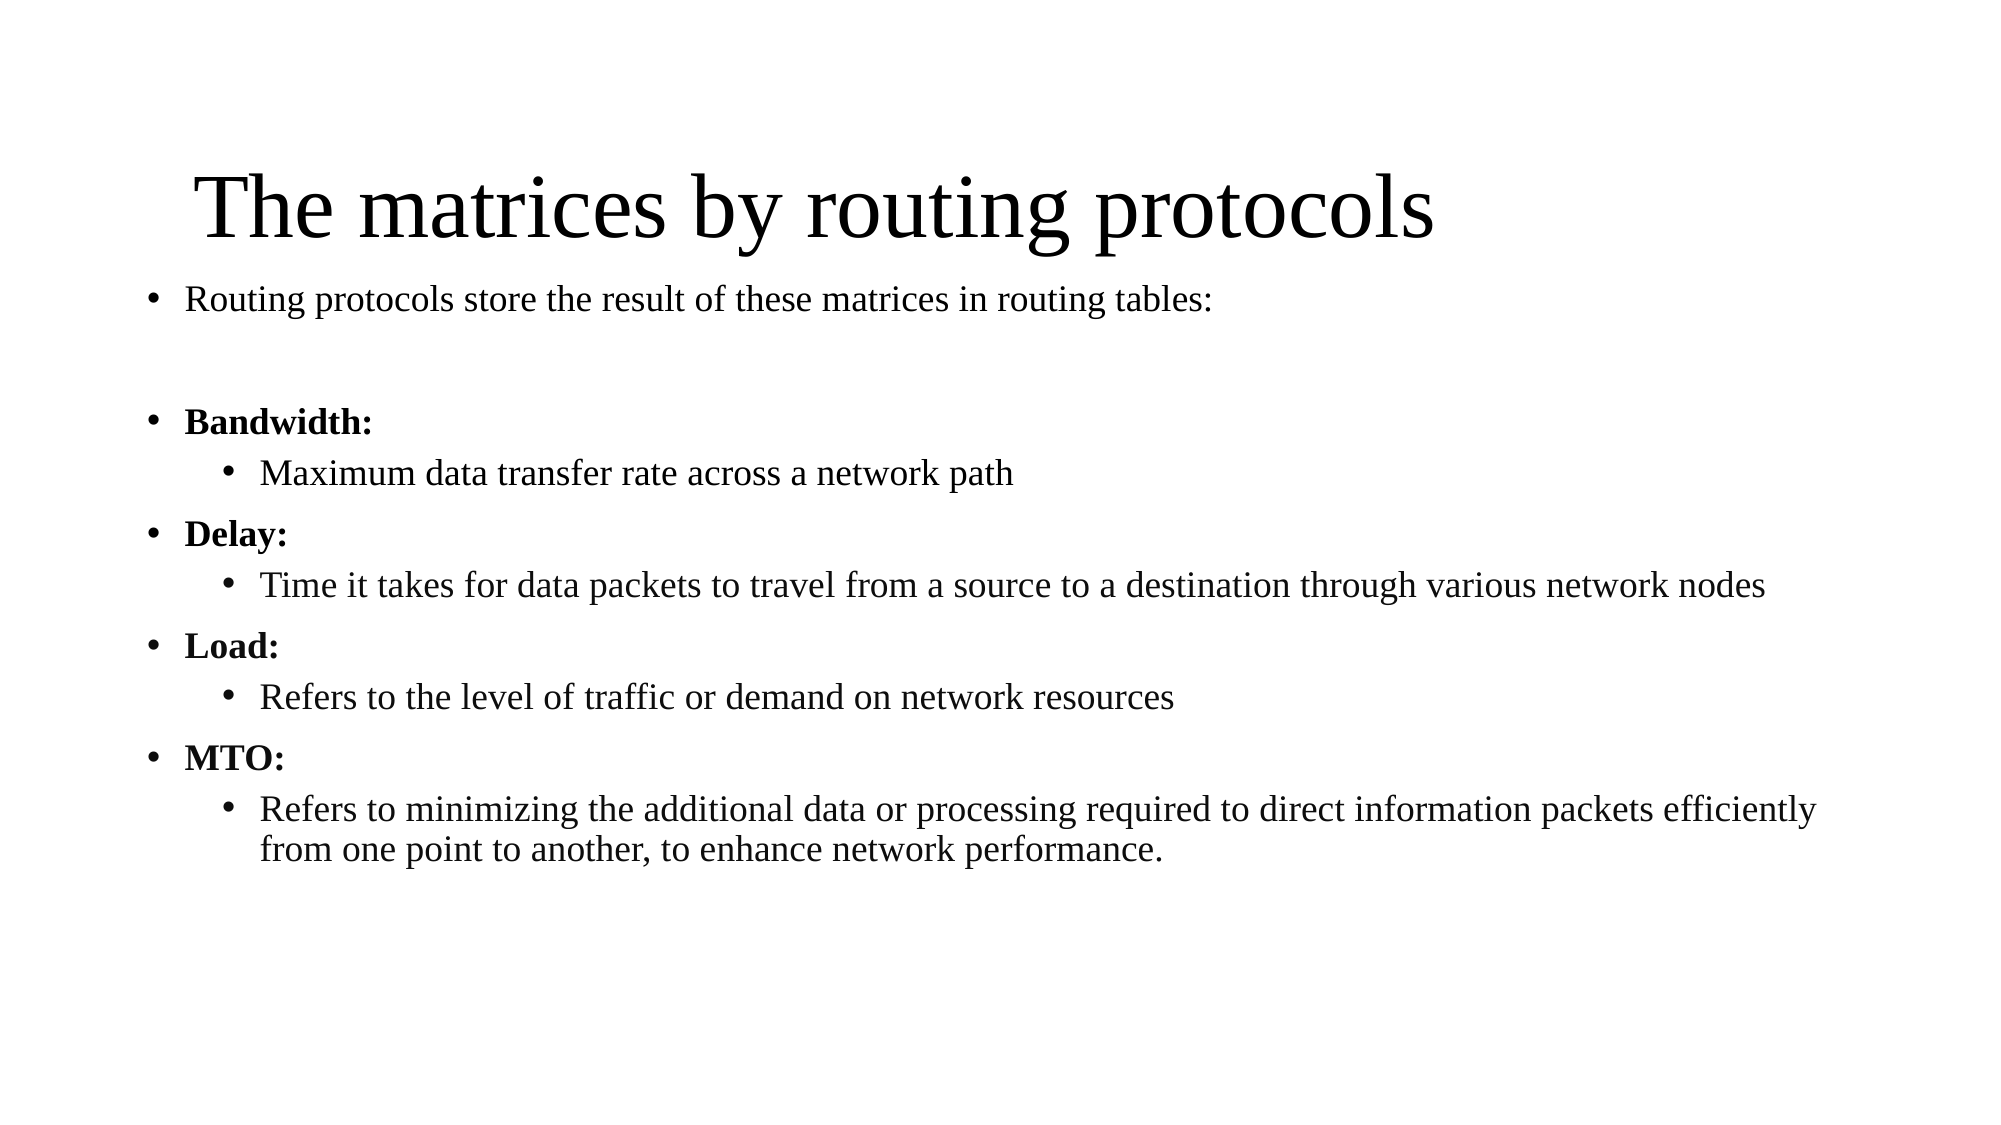

# The matrices by routing protocols
Routing protocols store the result of these matrices in routing tables:

Bandwidth:
Maximum data transfer rate across a network path
Delay:
Time it takes for data packets to travel from a source to a destination through various network nodes
Load:
Refers to the level of traffic or demand on network resources
MTO:
Refers to minimizing the additional data or processing required to direct information packets efficiently from one point to another, to enhance network performance.